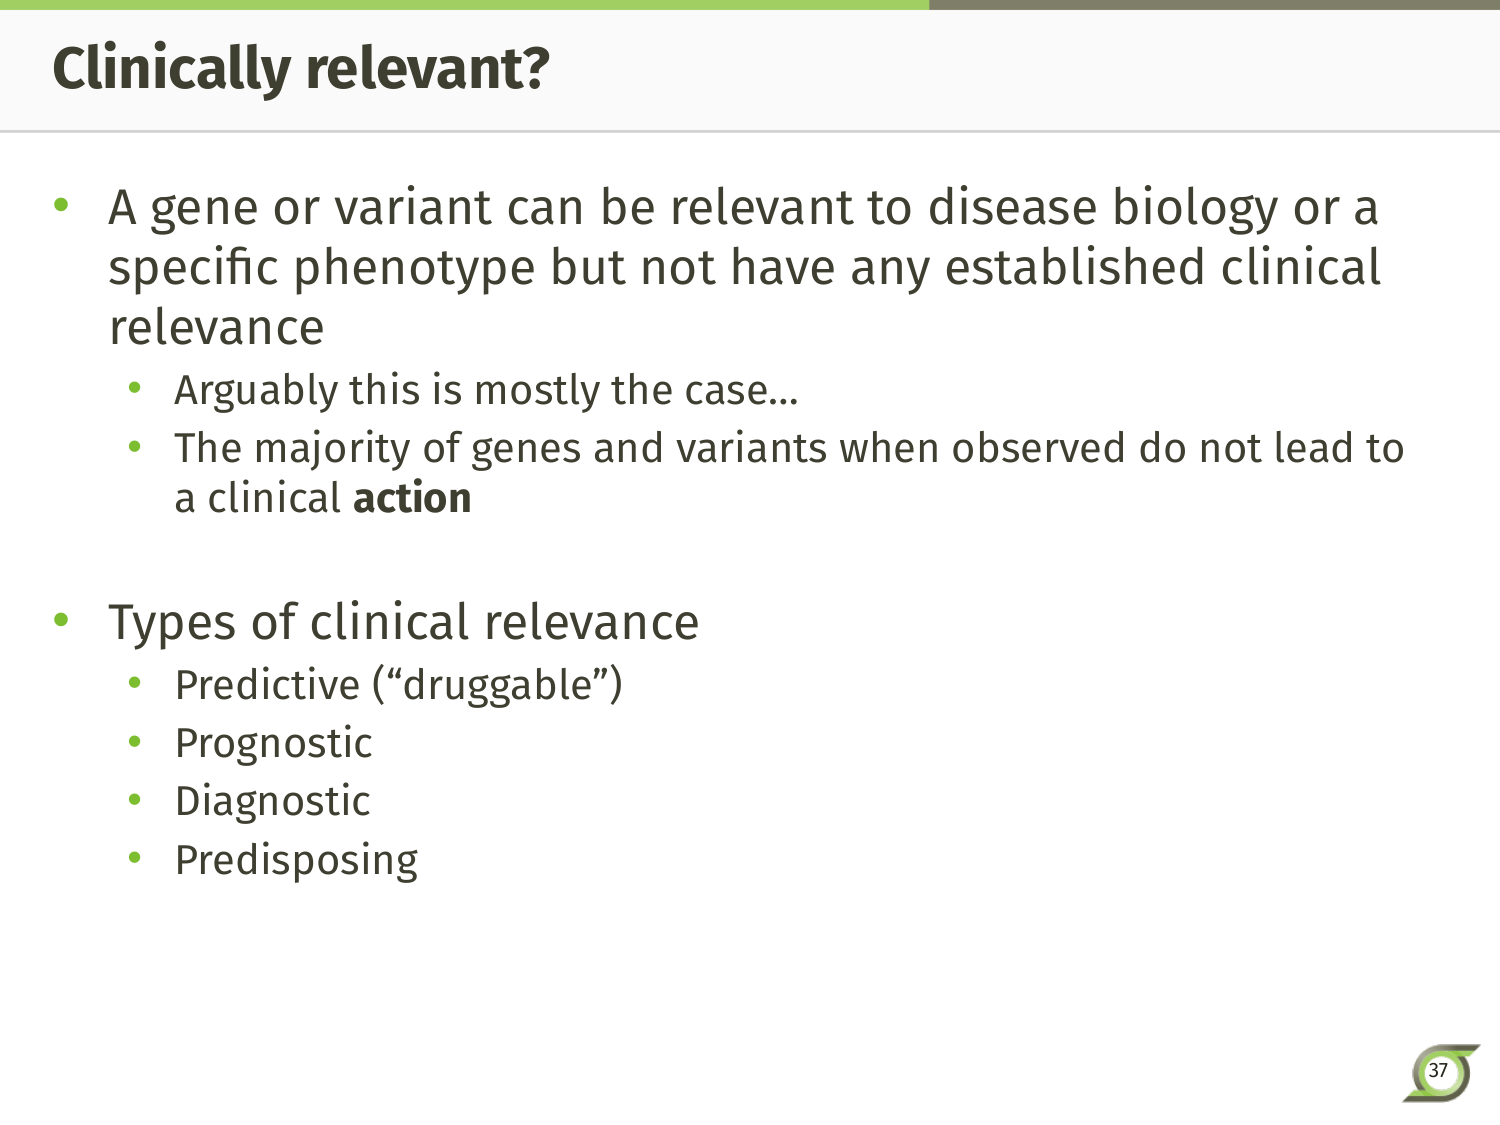

# Clinically relevant?
A gene or variant can be relevant to disease biology or a specific phenotype but not have any established clinical relevance
Arguably this is mostly the case…
The majority of genes and variants when observed do not lead to a clinical action

Types of clinical relevance
Predictive (“druggable”)
Prognostic
Diagnostic
Predisposing